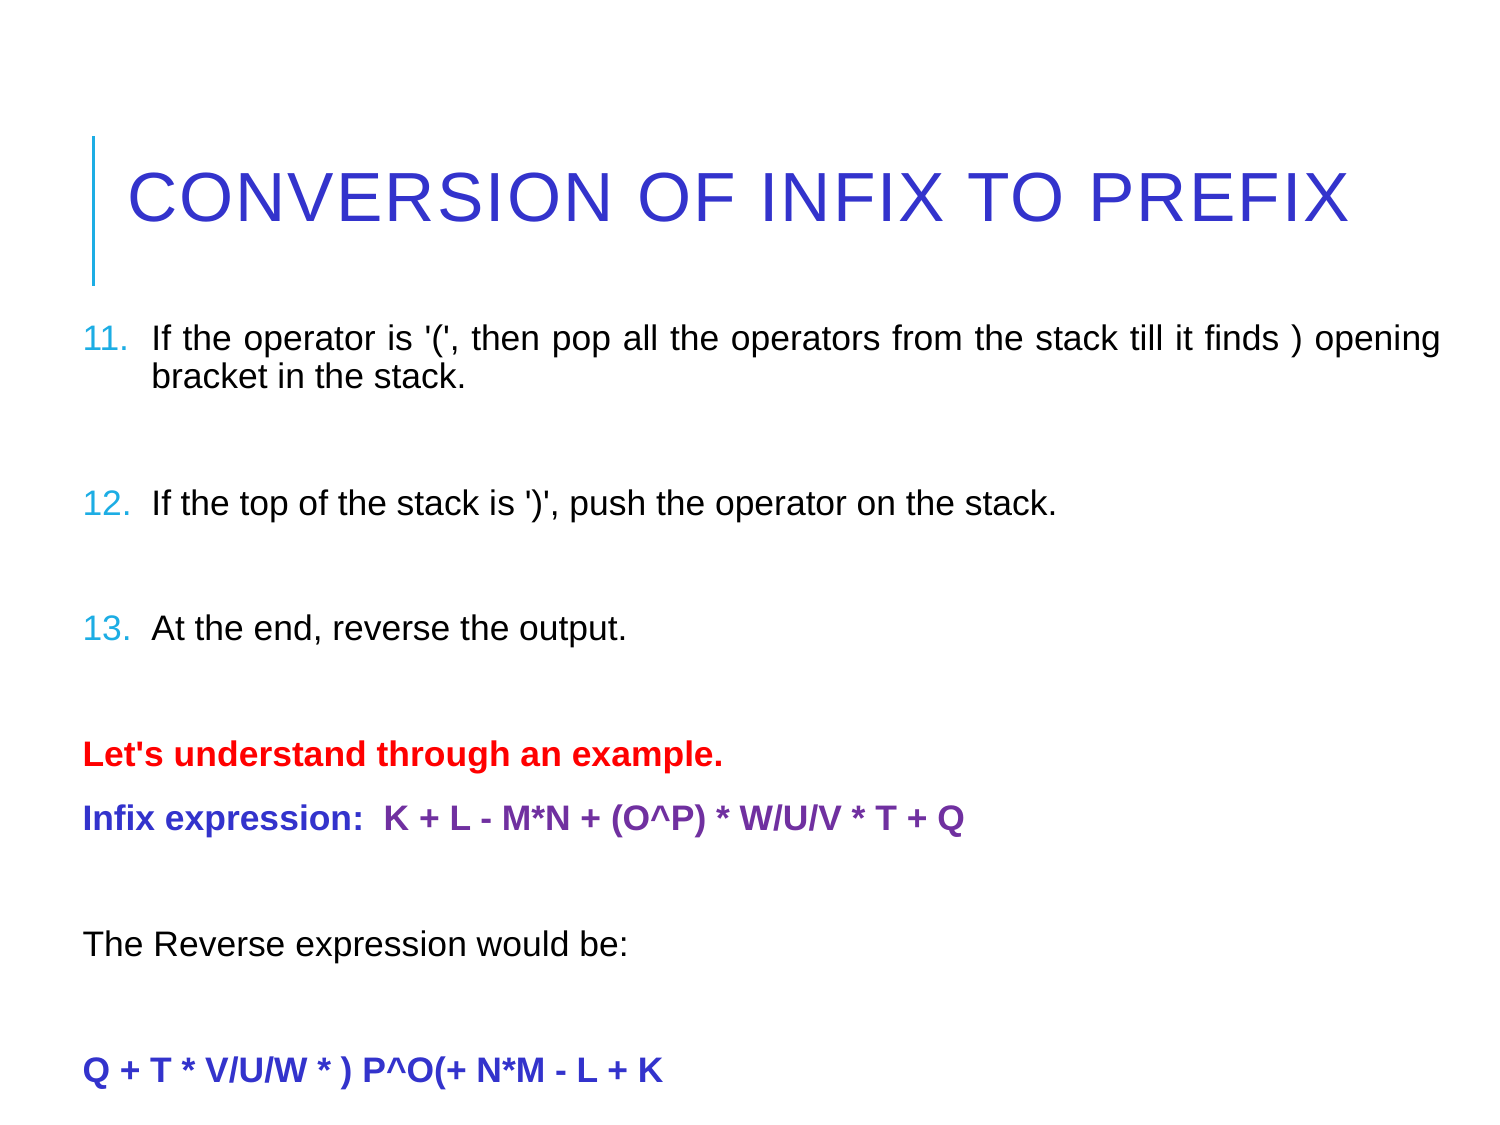

# Conversion of Infix to Prefix
If the operator is '(', then pop all the operators from the stack till it finds ) opening bracket in the stack.

If the top of the stack is ')', push the operator on the stack.

At the end, reverse the output.

Let's understand through an example.
Infix expression:  K + L - M*N + (O^P) * W/U/V * T + Q

The Reverse expression would be:

Q + T * V/U/W * ) P^O(+ N*M - L + K